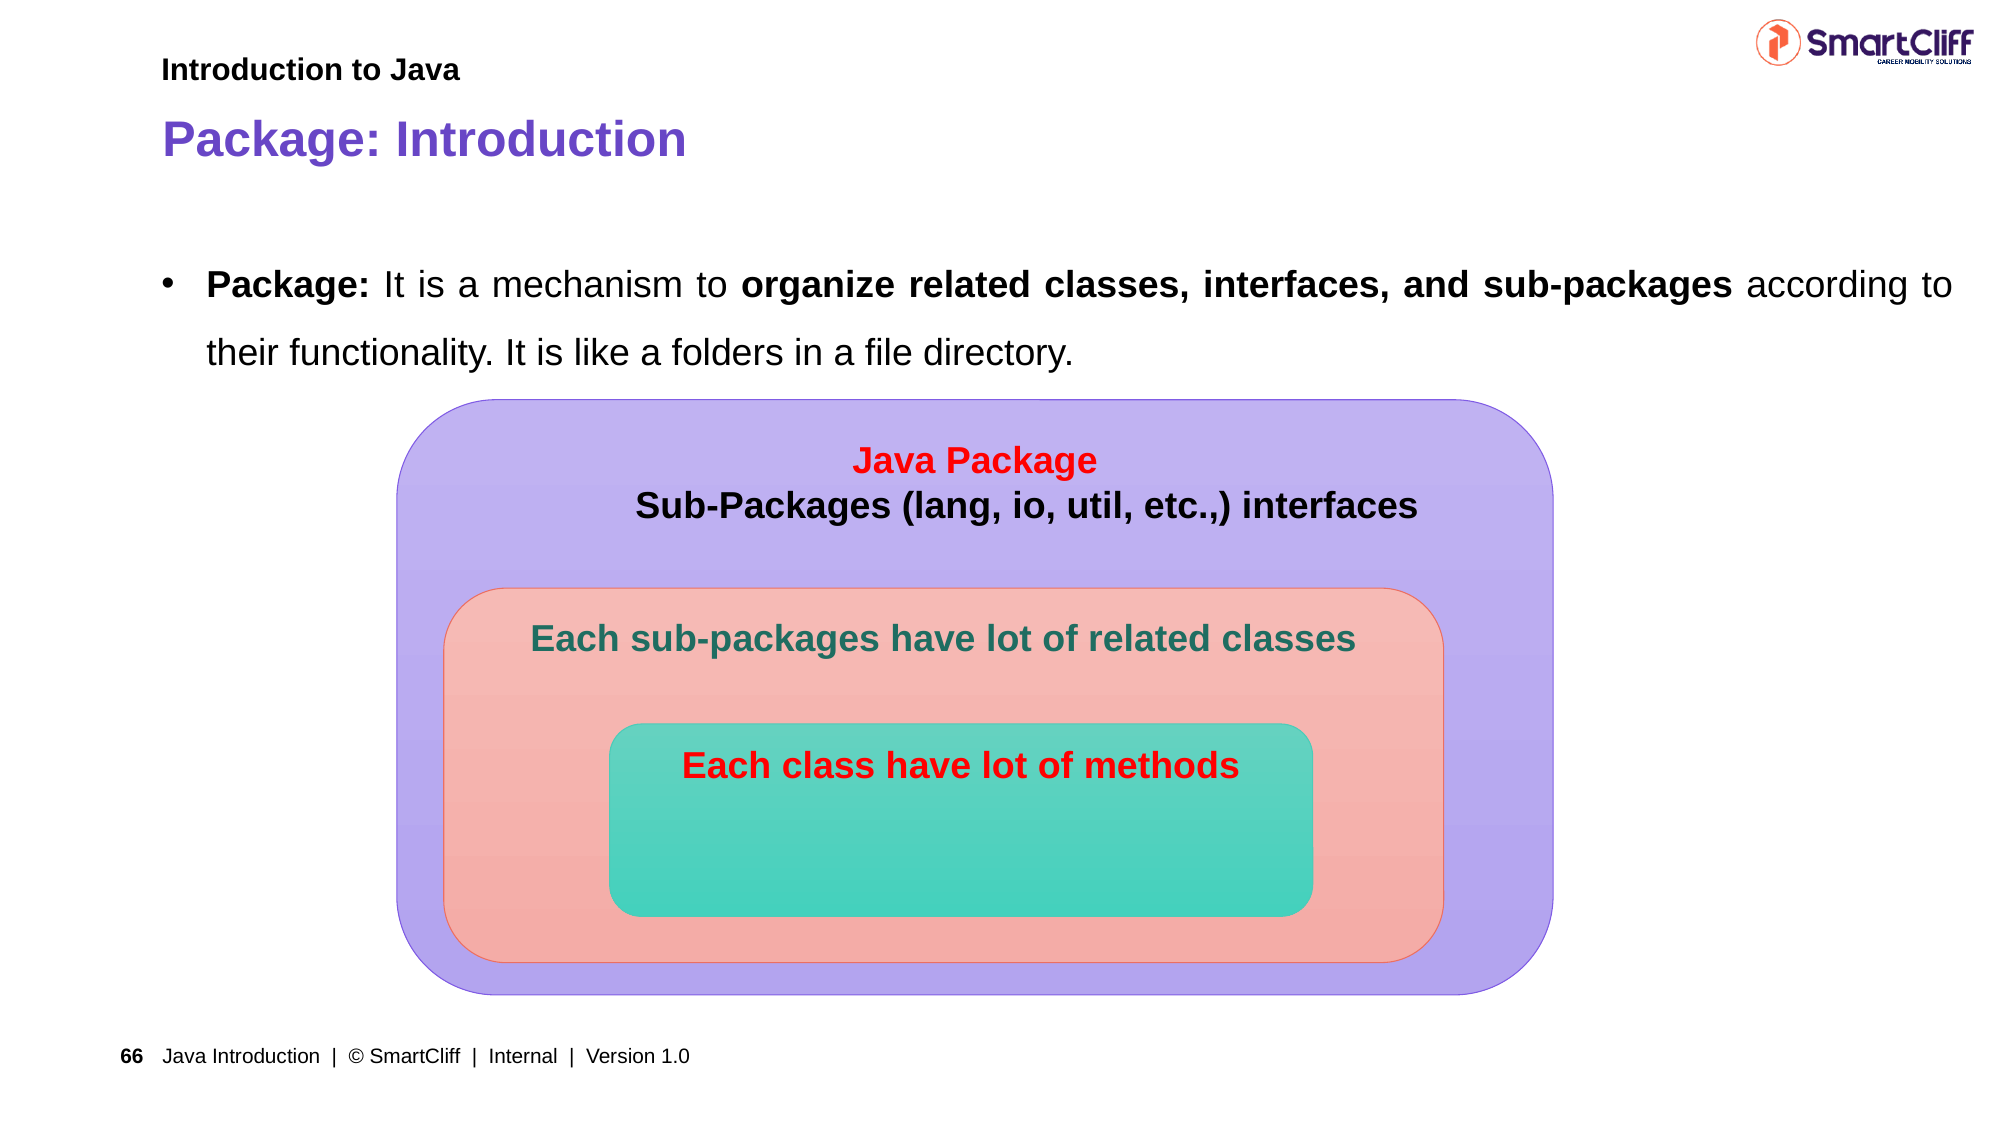

Introduction to Java
# Package: Introduction
Package: It is a mechanism to organize related classes, interfaces, and sub-packages according to their functionality. It is like a folders in a file directory.

Java Package
          Sub-Packages (lang, io, util, etc.,) interfaces
Each sub-packages have lot of related classes
Each class have lot of methods

Java Introduction  |  © SmartCliff  |  Internal  |  Version 1.0
66